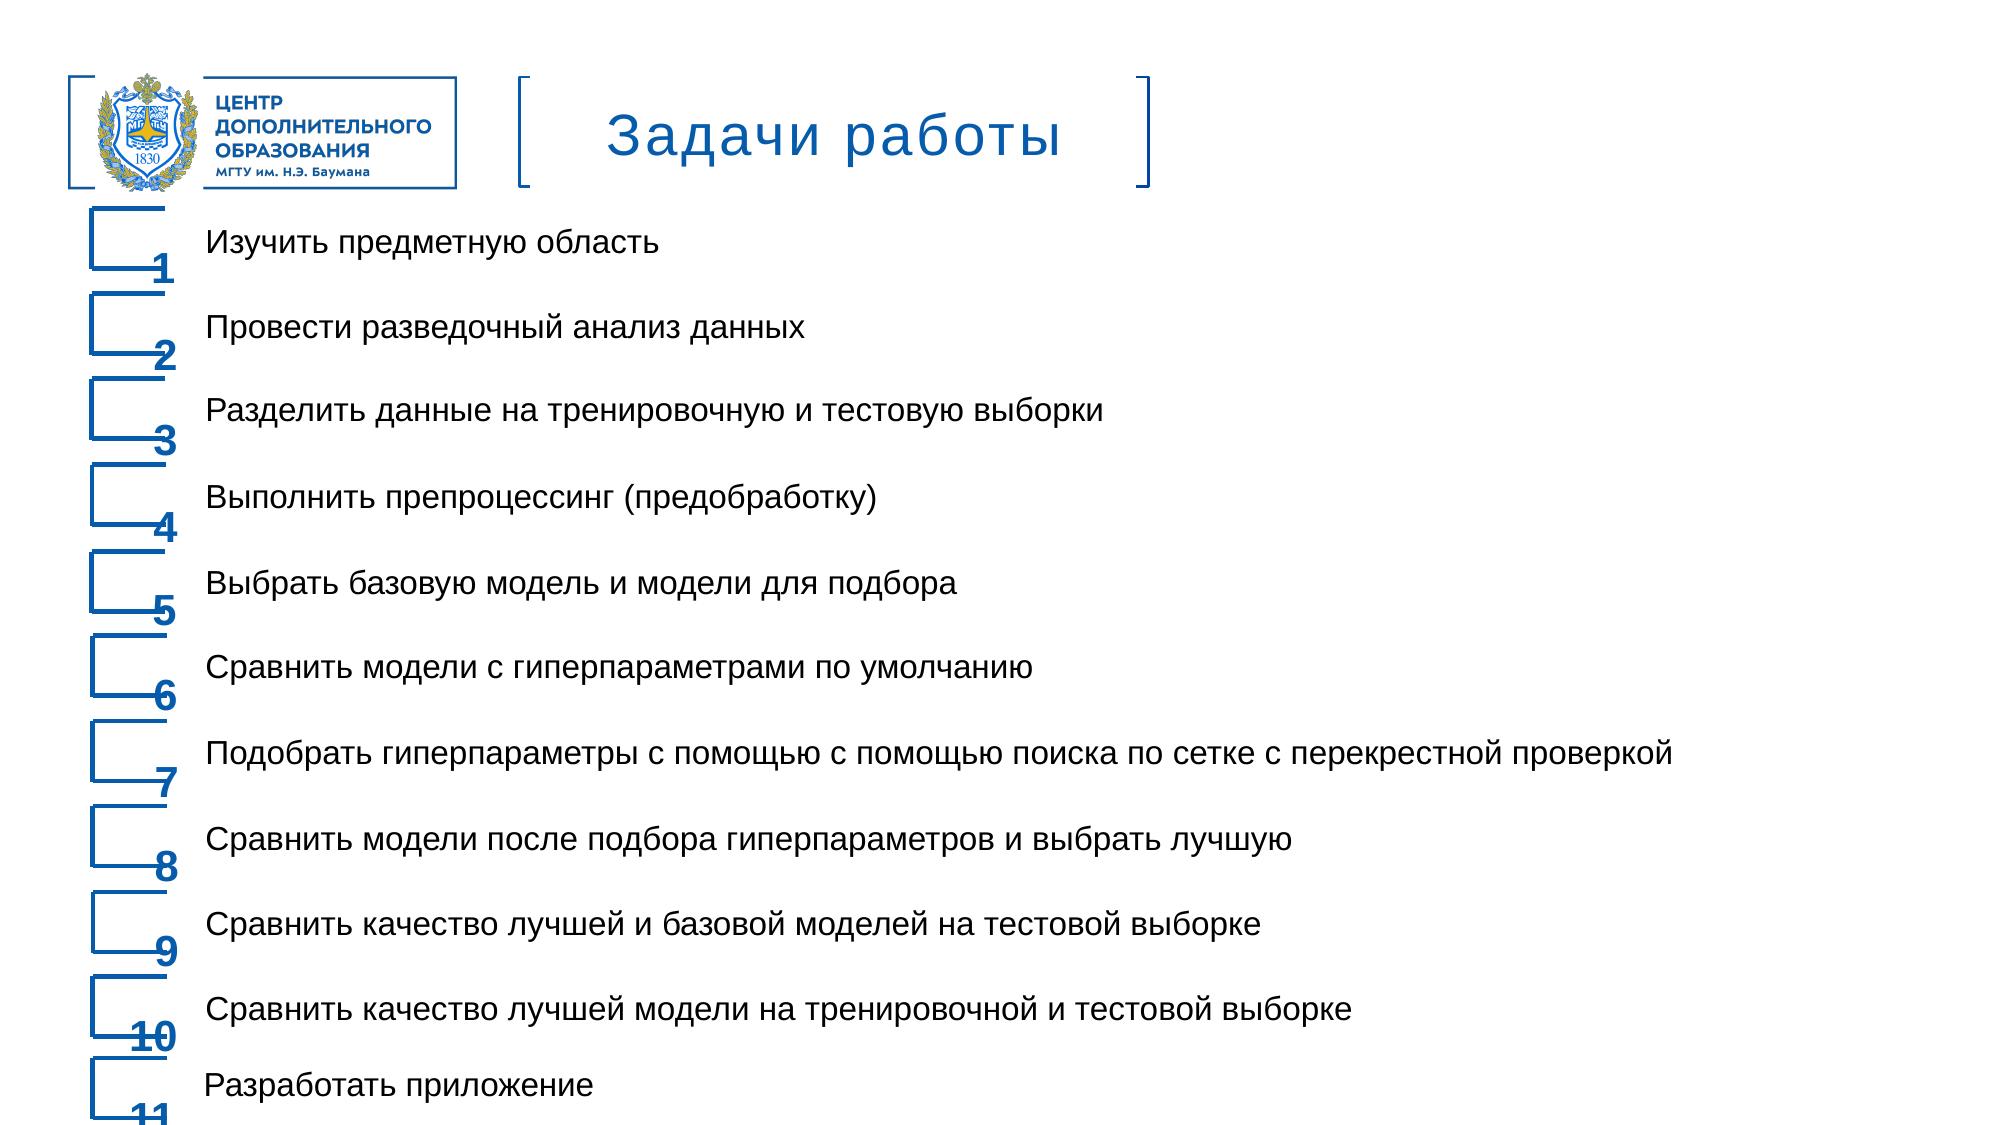

Задачи работы

Изучить предметную область
1
Провести разведочный анализ данных
2
Разделить данные на тренировочную и тестовую выборки
3
Выполнить препроцессинг (предобработку)
4
Выбрать базовую модель и модели для подбора
5
Сравнить модели с гиперпараметрами по умолчанию
6
Подобрать гиперпараметры с помощью с помощью поиска по сетке с перекрестной проверкой
7
Сравнить модели после подбора гиперпараметров и выбрать лучшую
8
Сравнить качество лучшей и базовой моделей на тестовой выборке
9
Сравнить качество лучшей модели на тренировочной и тестовой выборке
10
Разработать приложение
11